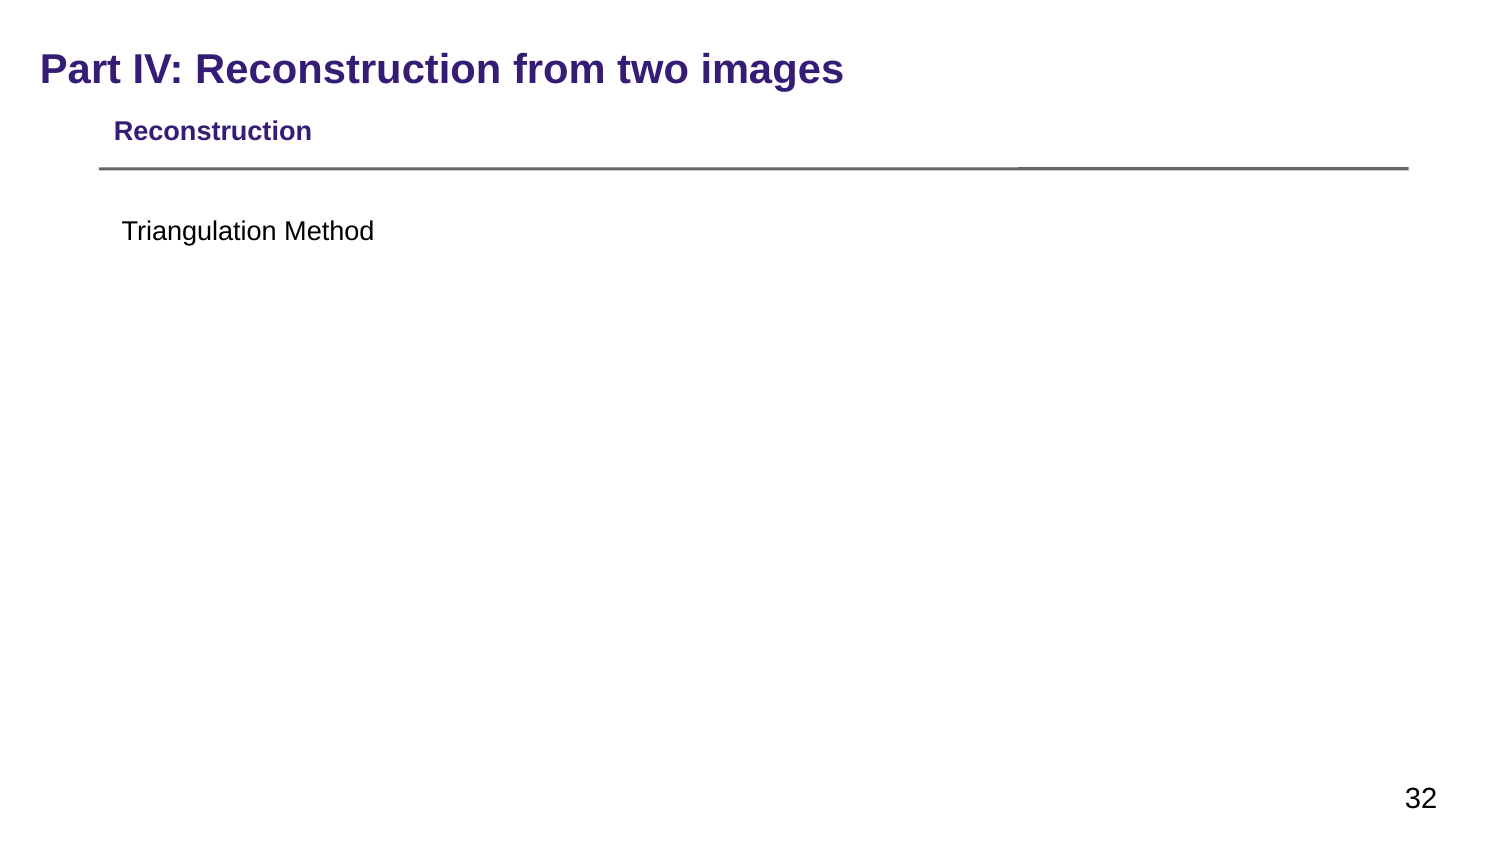

Part IV: Reconstruction from two images
Reconstruction

Triangulation Method

32